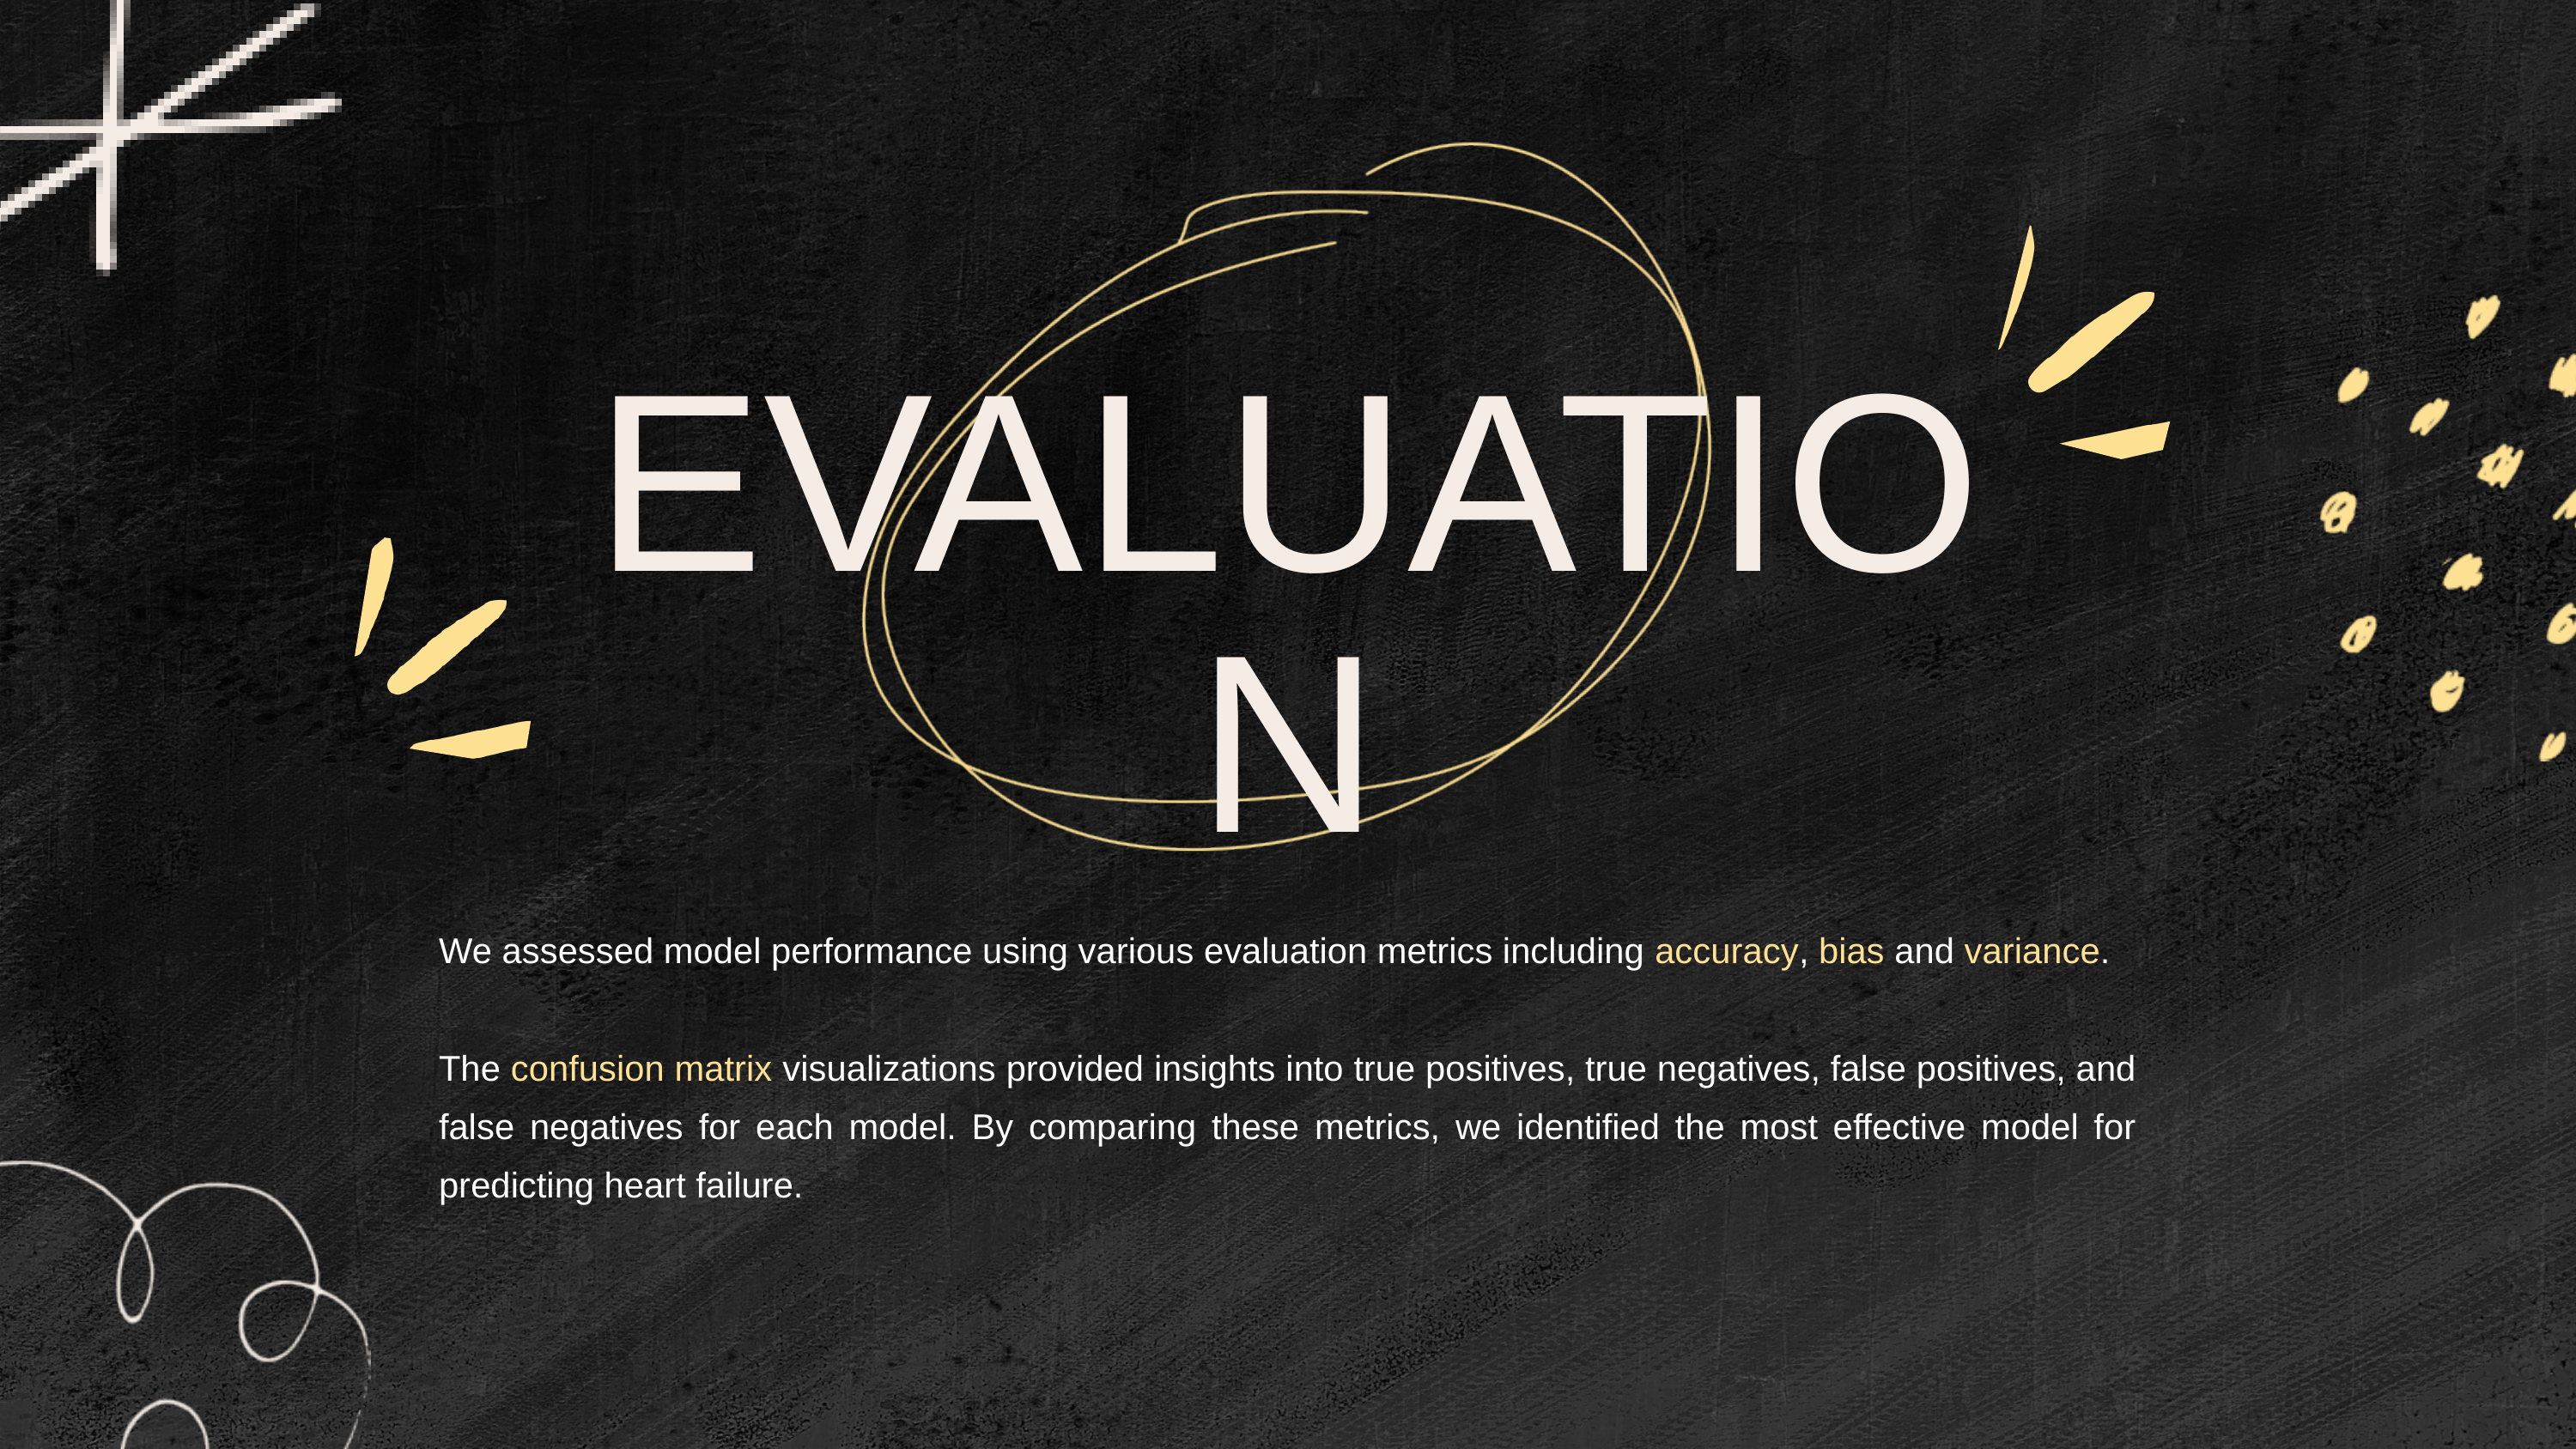

EVALUATION

We assessed model performance using various evaluation metrics including accuracy, bias and variance.

The confusion matrix visualizations provided insights into true positives, true negatives, false positives, and false negatives for each model. By comparing these metrics, we identified the most effective model for predicting heart failure.